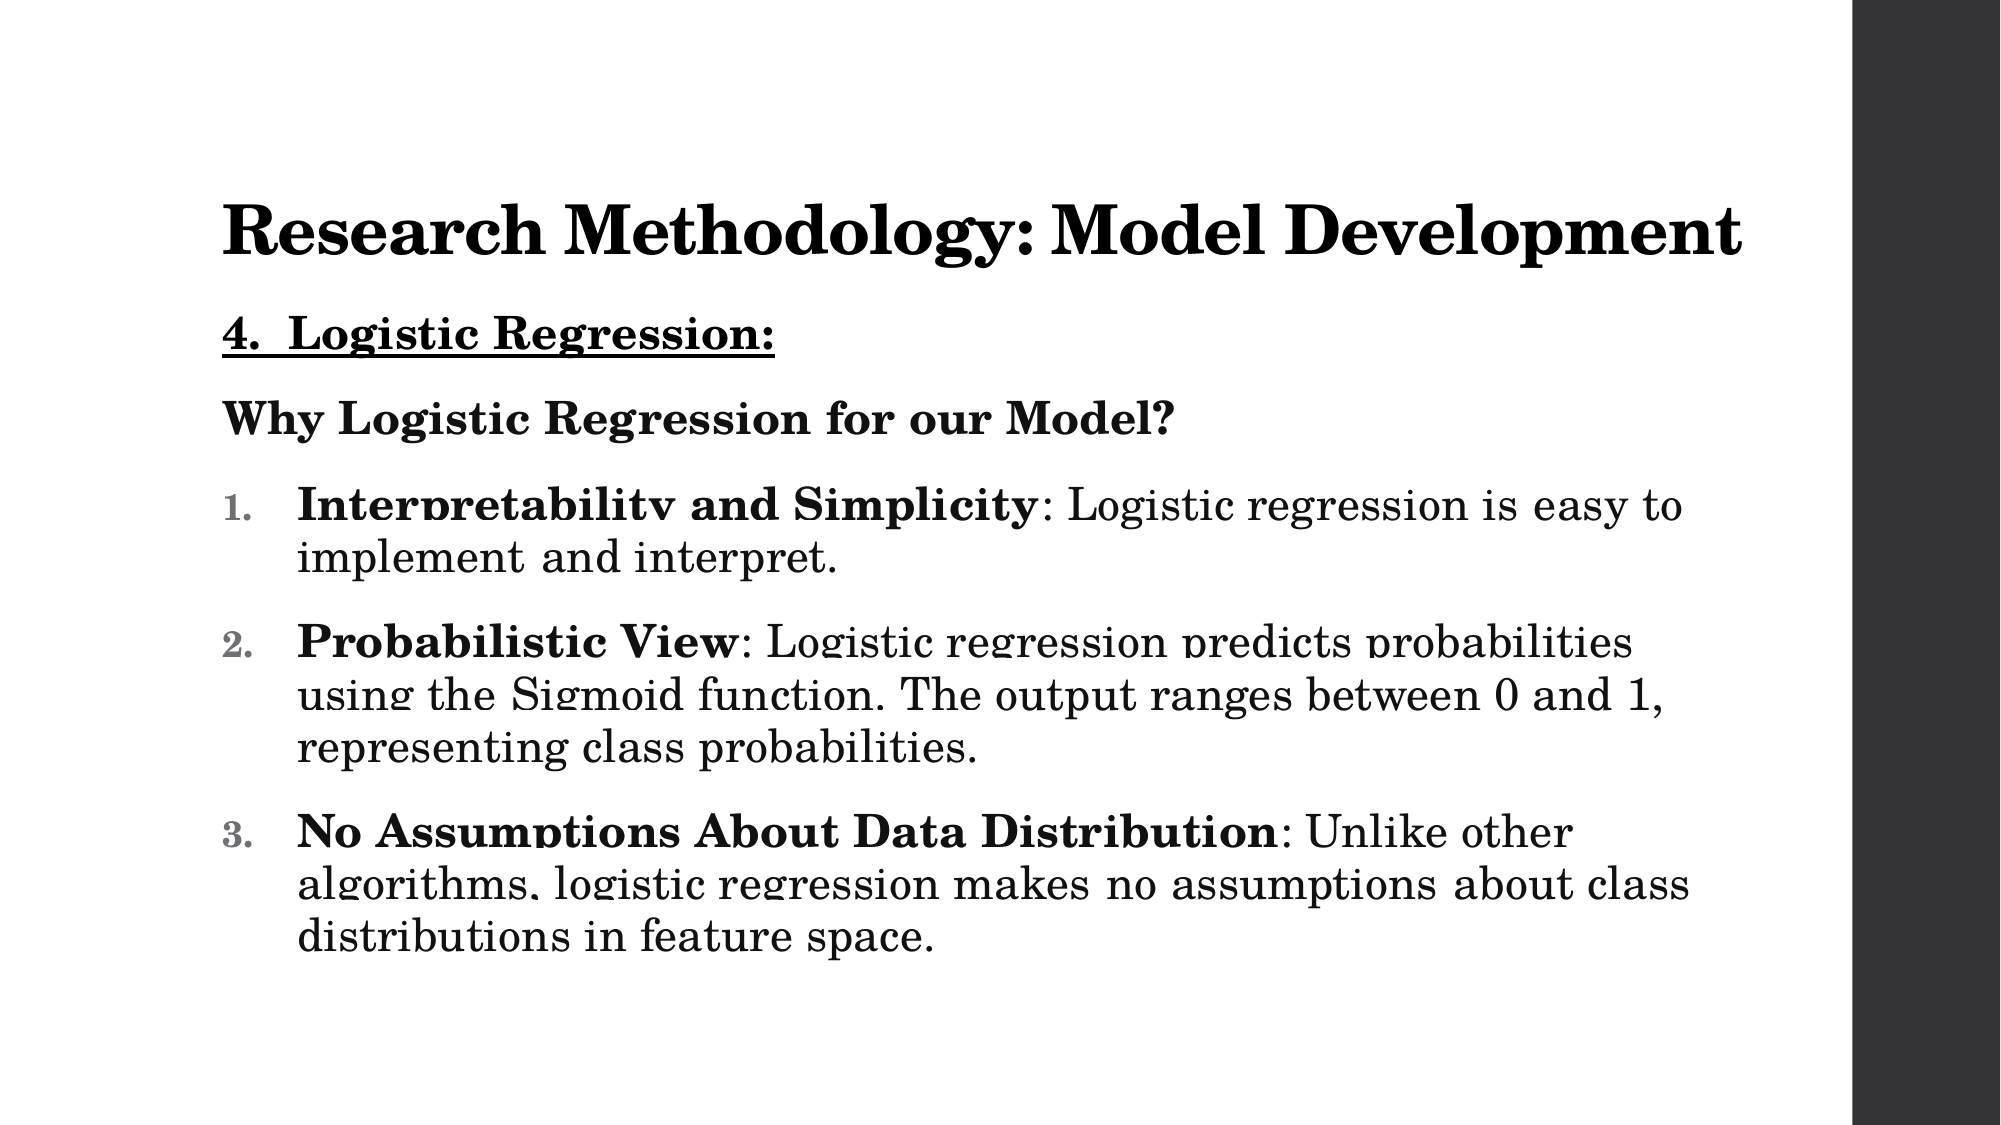

# Research Methodology: Model Development
4.  Logistic Regression:
Why Logistic Regression for our Model?
Interpretability and Simplicity: Logistic regression is easy to implement and interpret.
Probabilistic View: Logistic regression predicts probabilities using the Sigmoid function. The output ranges between 0 and 1, representing class probabilities.
No Assumptions About Data Distribution: Unlike other algorithms, logistic regression makes no assumptions about class distributions in feature space.